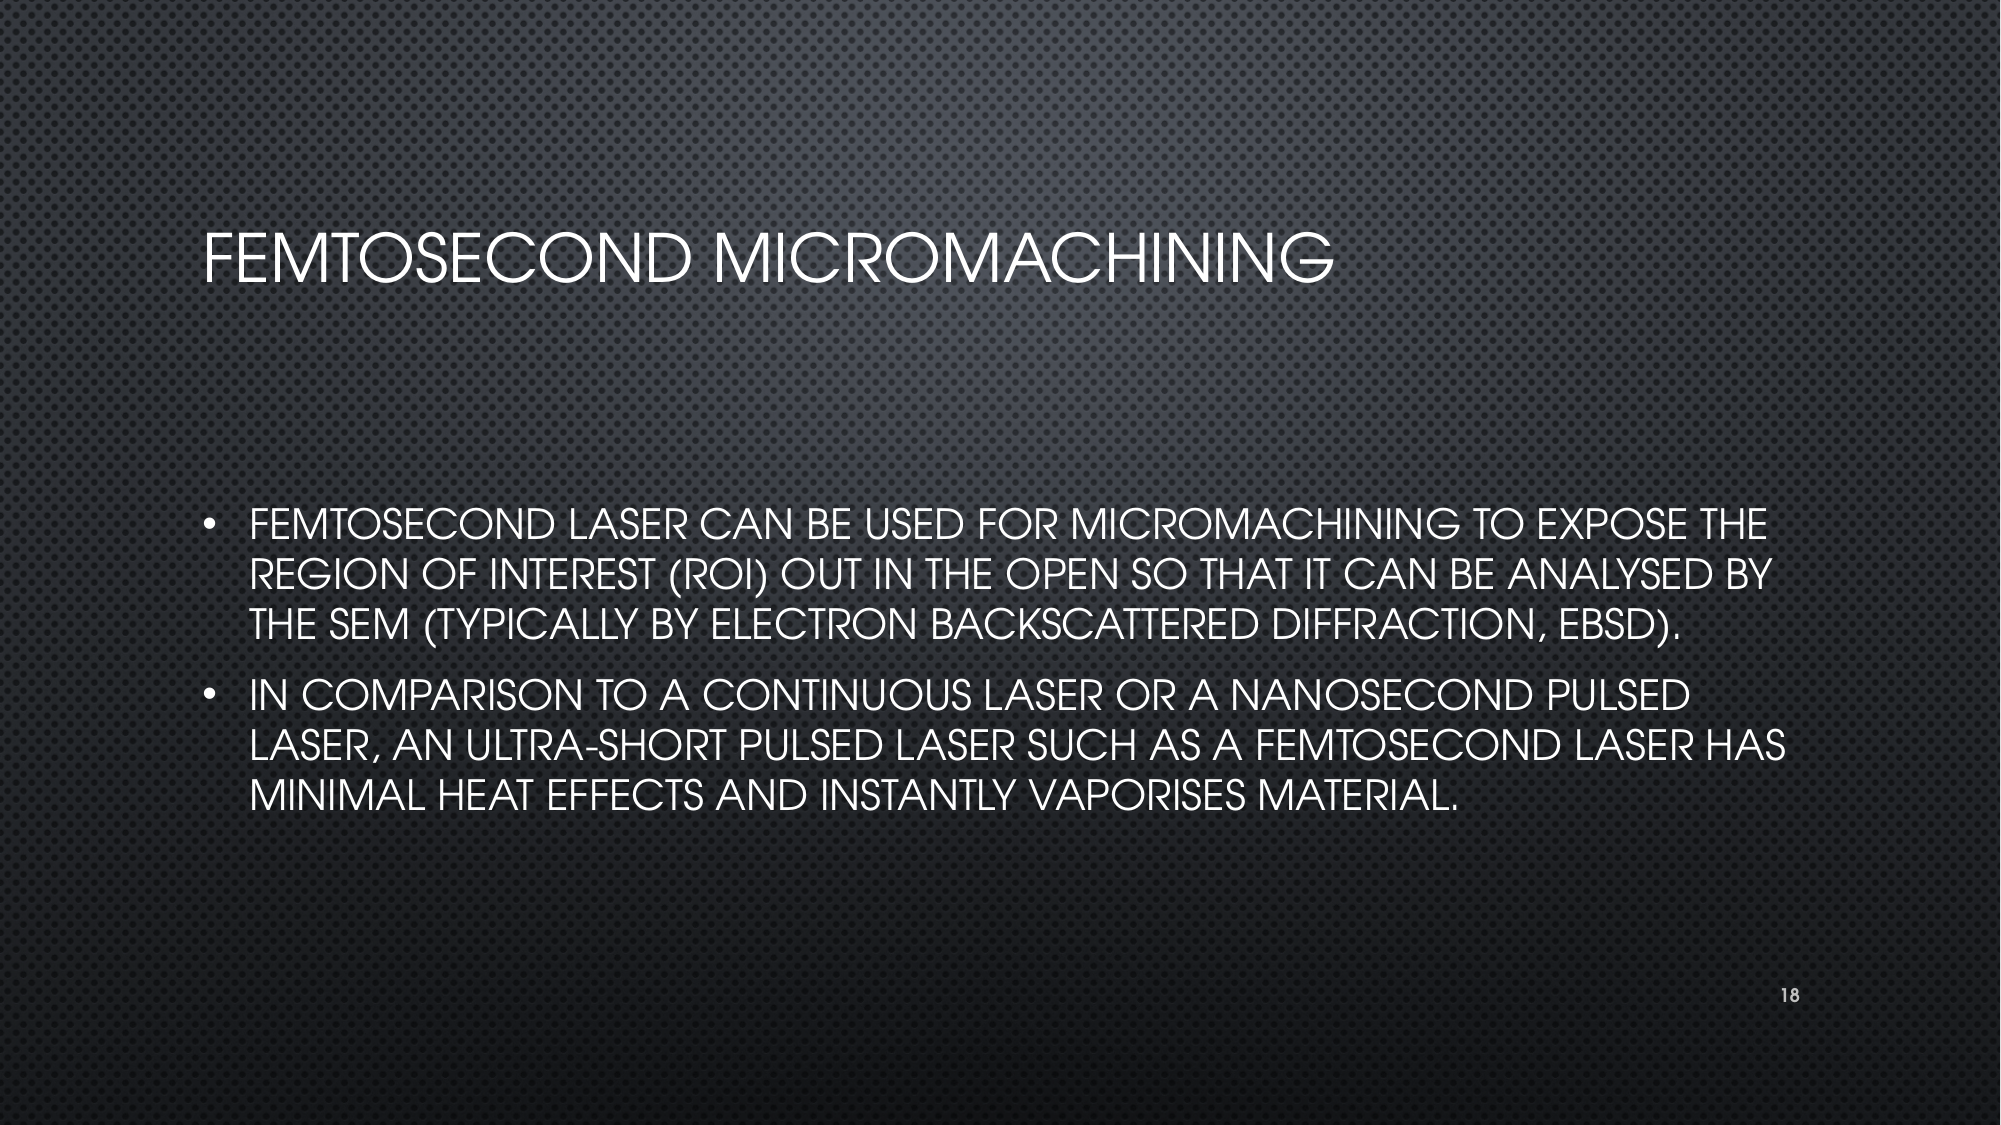

# Femtosecond micromachining
Femtosecond laser can be used for micromachining to expose the Region Of Interest (ROI) out in the open so that it can be analysed by the SEM (typically by Electron BackScattered Diffraction, EBSD).
In comparison to a continuous laser or a nanosecond pulsed laser, an ultra-short pulsed laser such as a femtosecond laser has minimal heat effects and instantly vaporises material.

18